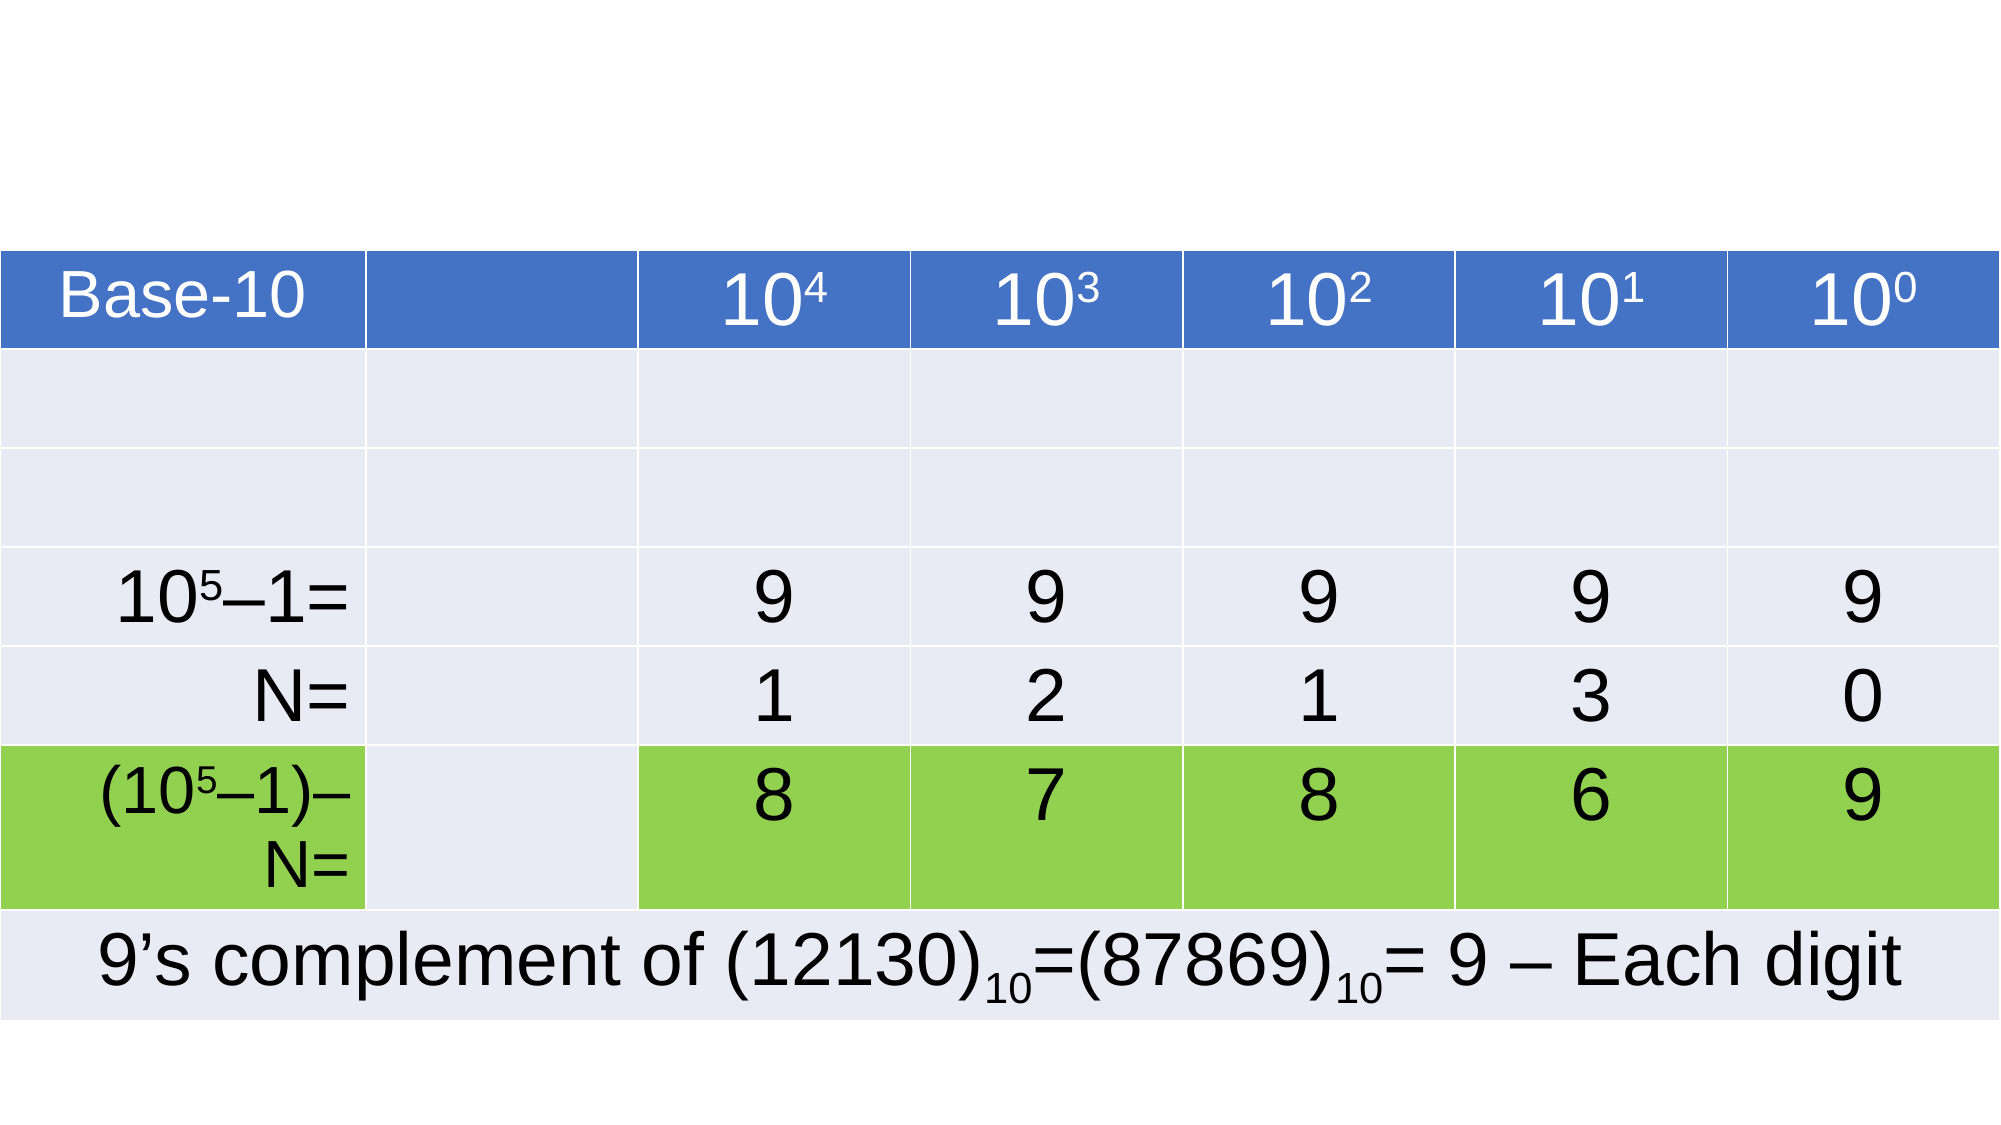

| Base-10 |  | 104 | 103 | 102 | 101 | 100 |
| --- | --- | --- | --- | --- | --- | --- |
|  |  |  |  |  |  |  |
|  |  |  |  |  |  |  |
| 105–1= |  | 9 | 9 | 9 | 9 | 9 |
| N= |  | 1 | 2 | 1 | 3 | 0 |
| (105–1)–N= |  | 8 | 7 | 8 | 6 | 9 |
| 9’s complement of (12130)10=(87869)10= 9 – Each digit |  |  |  |  |  |  |